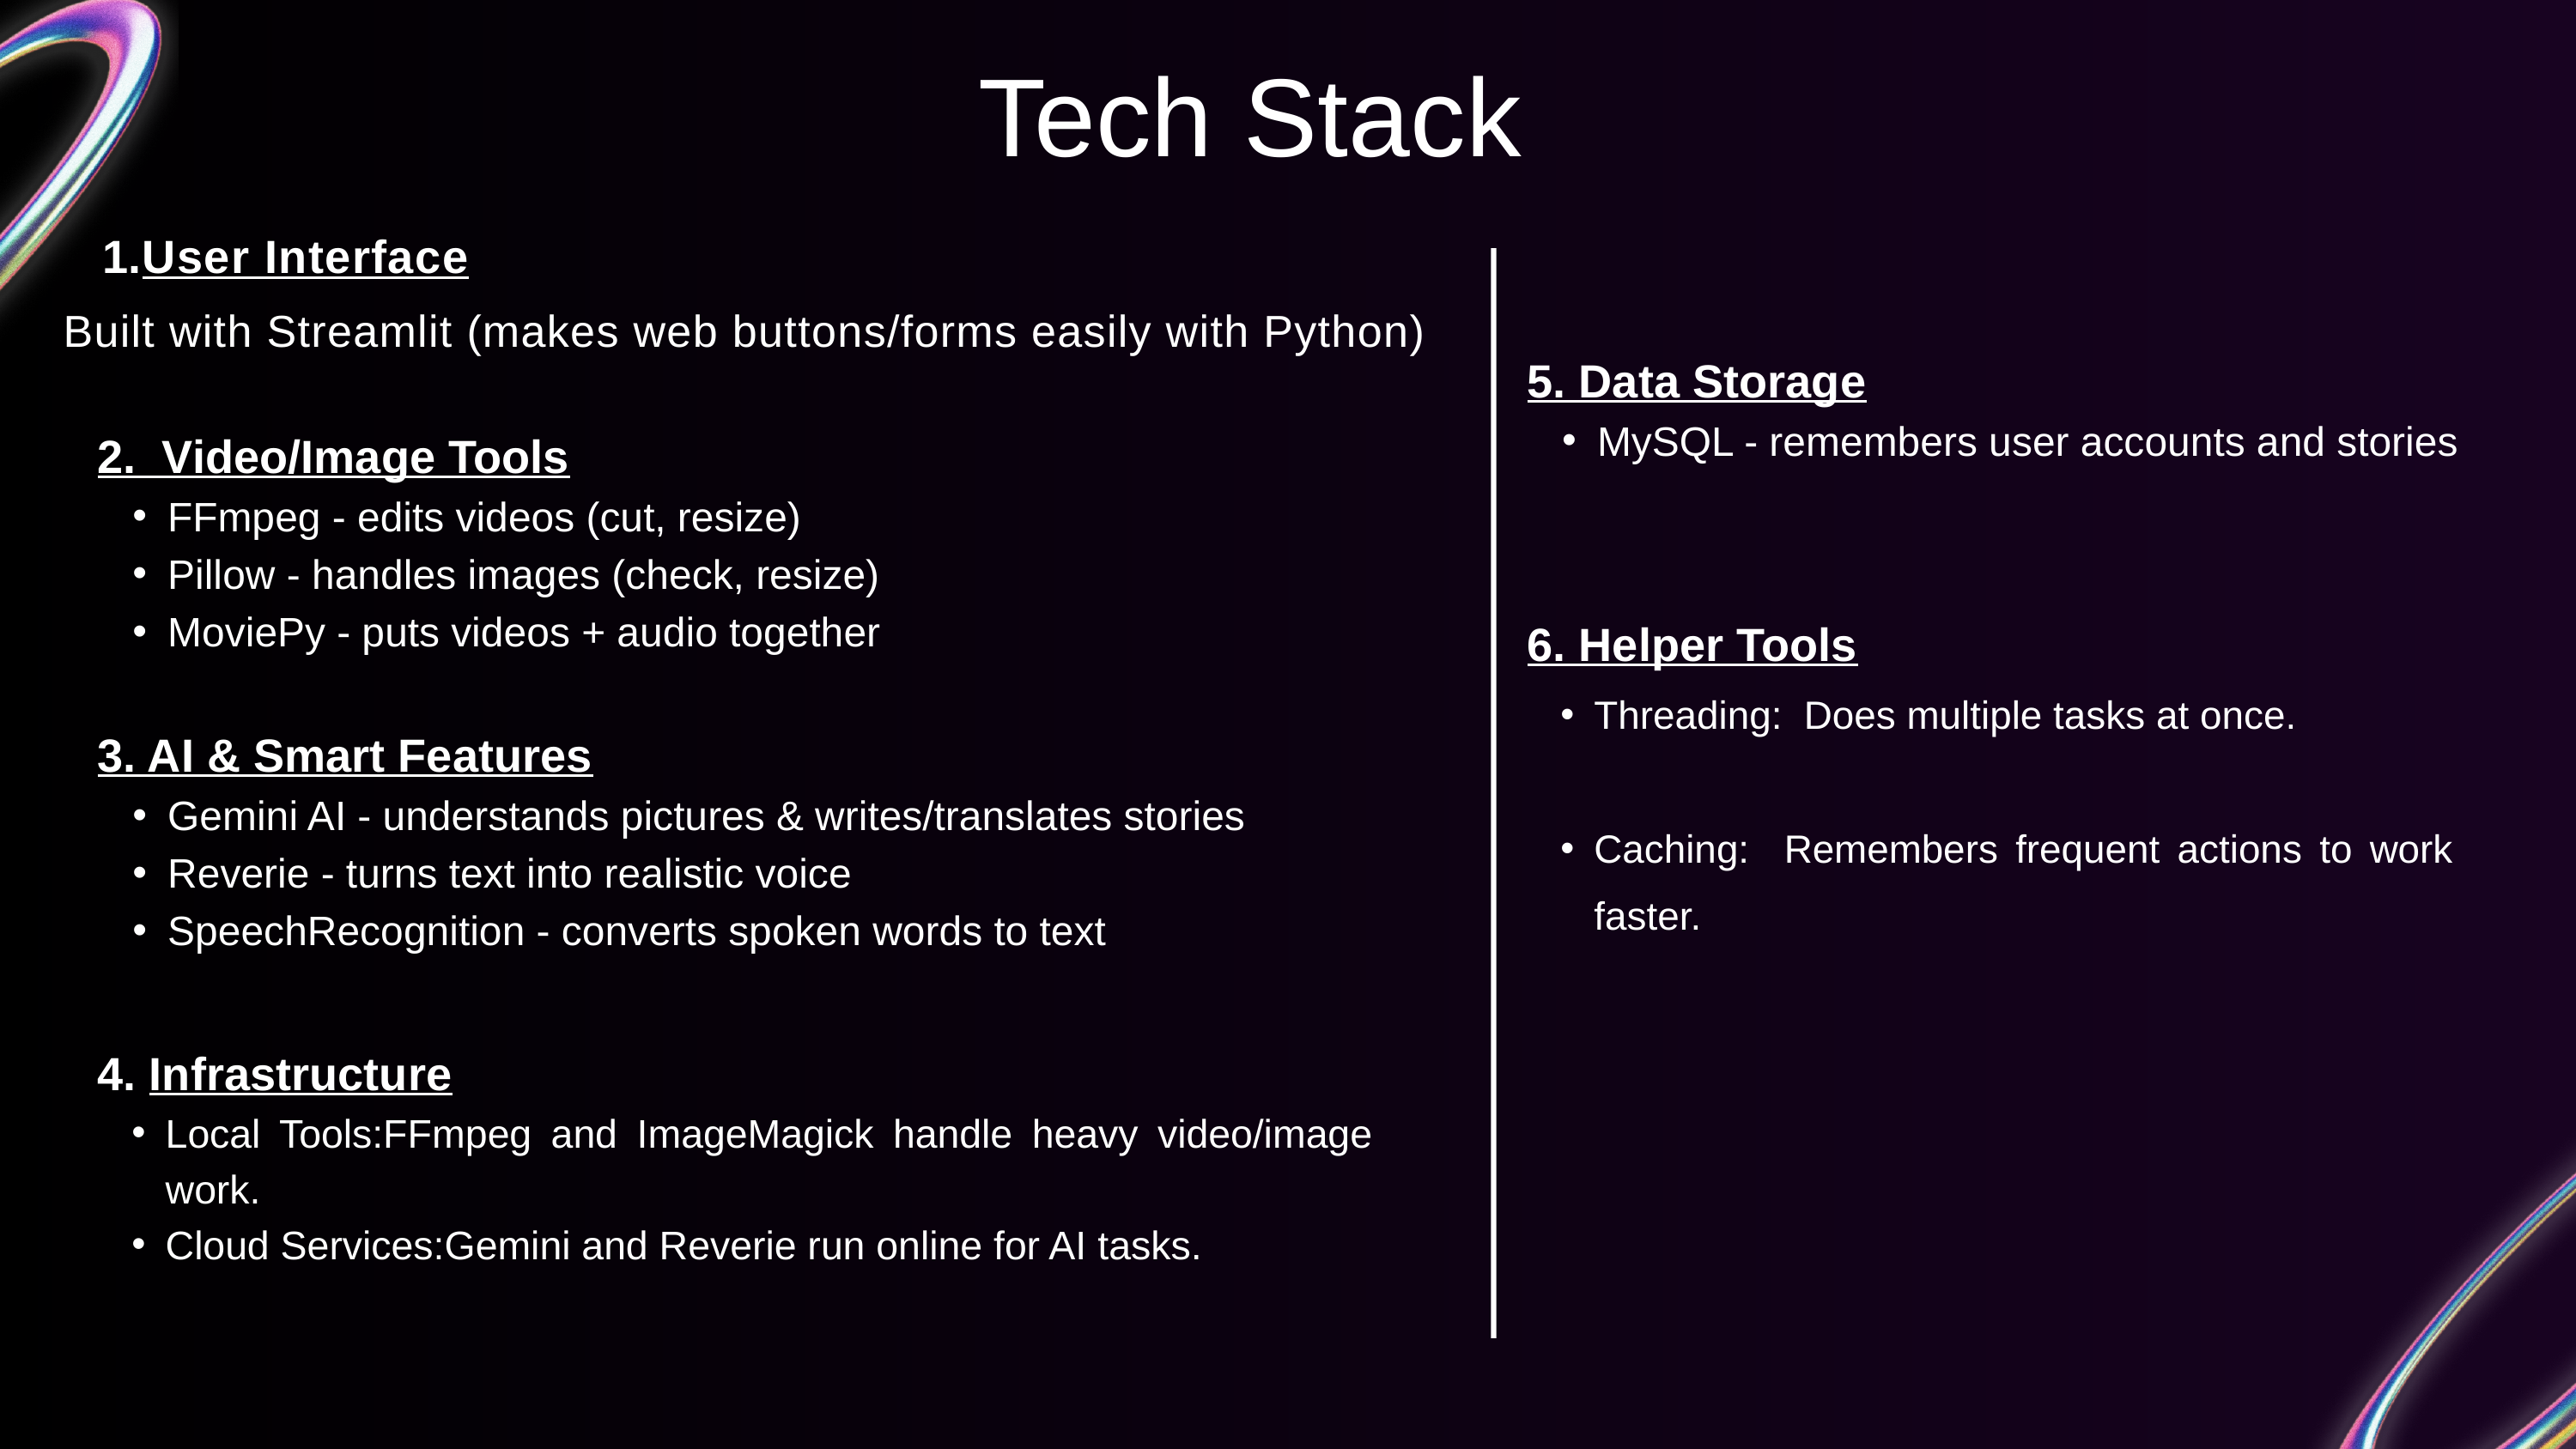

Tech Stack
User Interface
Built with Streamlit (makes web buttons/forms easily with Python)

5. Data Storage
MySQL - remembers user accounts and stories

2.  Video/Image Tools
FFmpeg - edits videos (cut, resize)
Pillow - handles images (check, resize)
MoviePy - puts videos + audio together
6. Helper Tools
Threading:  Does multiple tasks at once.

Caching:  Remembers frequent actions to work faster.
3. AI & Smart Features
Gemini AI - understands pictures & writes/translates stories
Reverie - turns text into realistic voice
SpeechRecognition - converts spoken words to text

4. Infrastructure
Local Tools:FFmpeg and ImageMagick handle heavy video/image work.
Cloud Services:Gemini and Reverie run online for AI tasks.